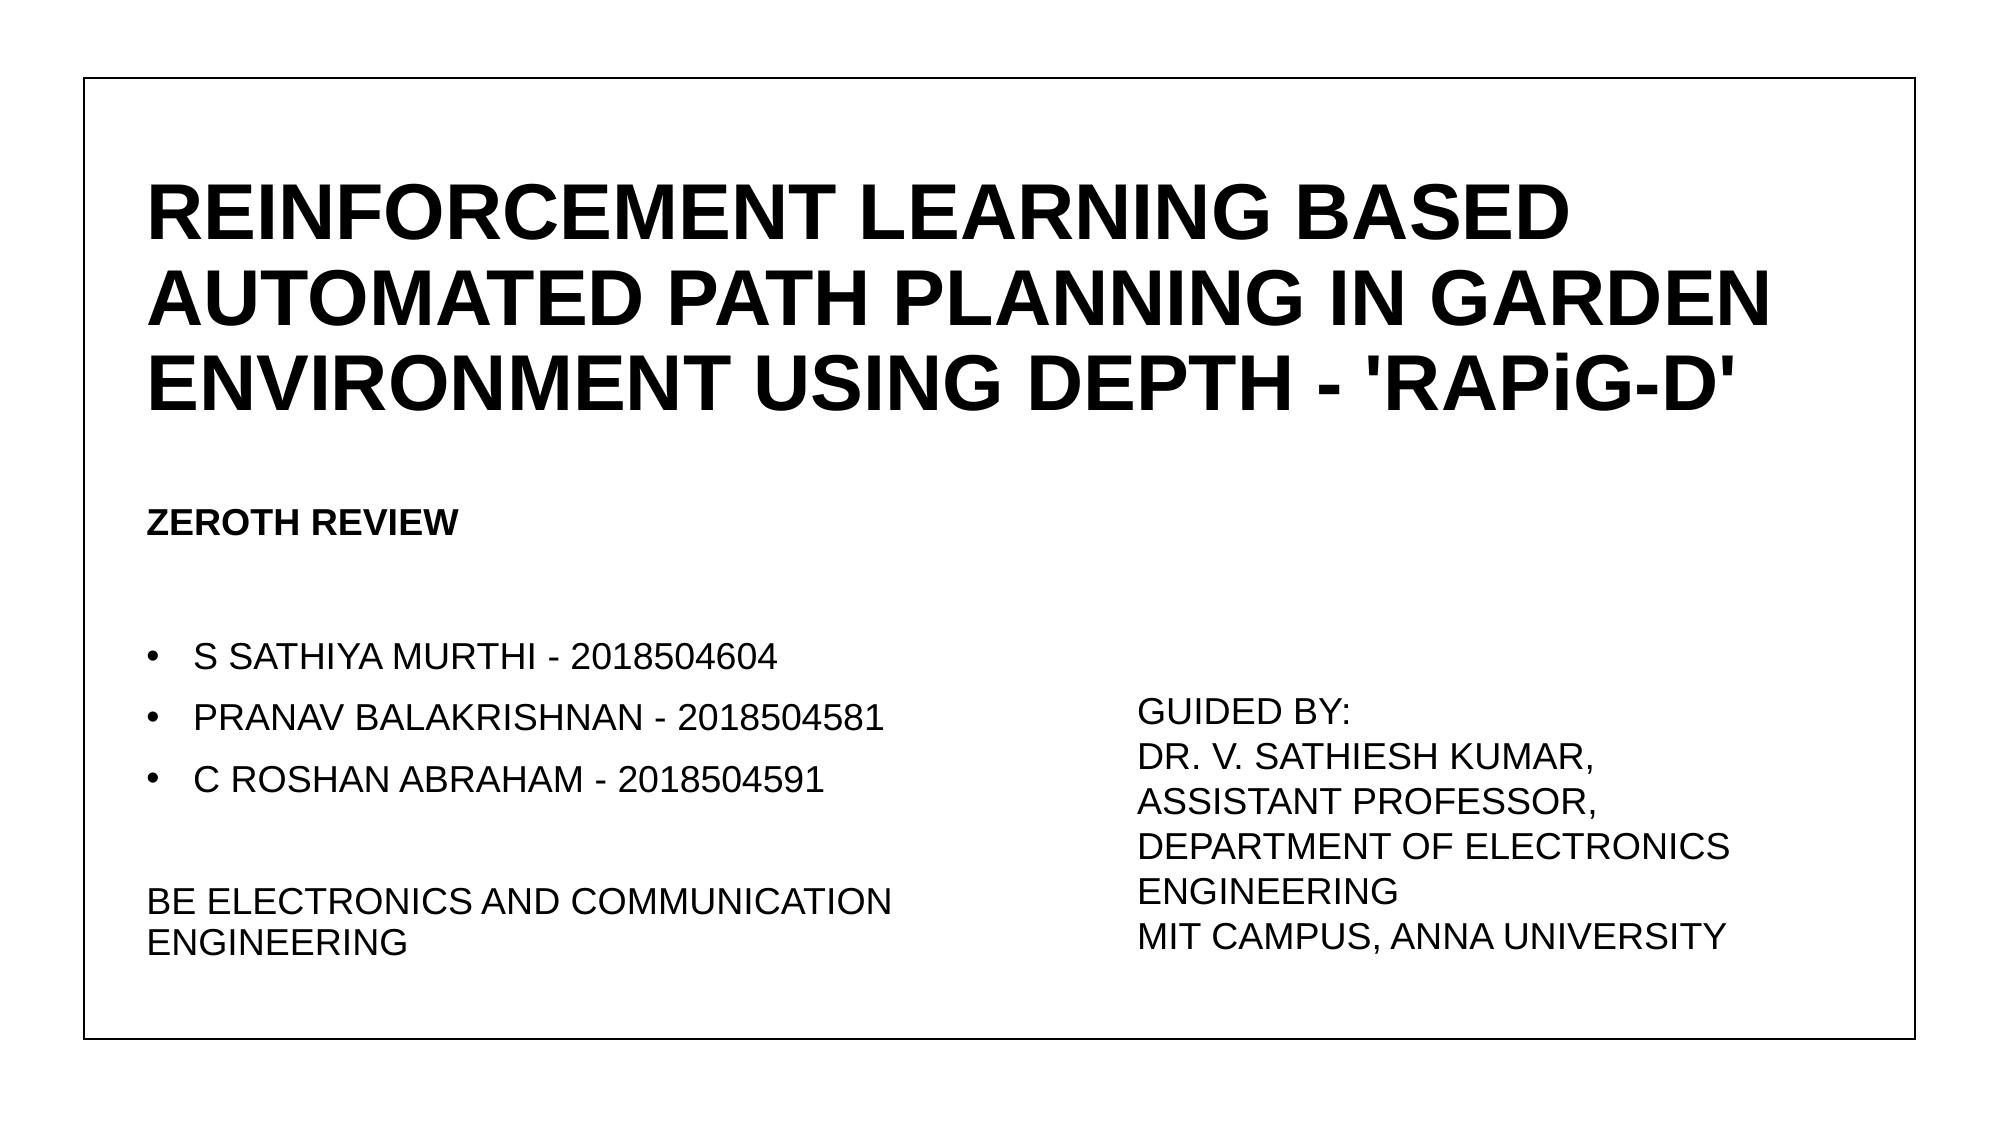

# REINFORCEMENT LEARNING BASED AUTOMATED PATH PLANNING IN GARDEN ENVIRONMENT USING DEPTH - 'RAPiG-D'
ZEROTH REVIEW
S SATHIYA MURTHI - 2018504604
PRANAV BALAKRISHNAN - 2018504581
C ROSHAN ABRAHAM - 2018504591

BE ELECTRONICS AND COMMUNICATION ENGINEERING

GUIDED BY:​
DR. V. SATHIESH KUMAR,​
ASSISTANT PROFESSOR,
DEPARTMENT OF ELECTRONICS ENGINEERING​
MIT CAMPUS, ANNA UNIVERSITY​